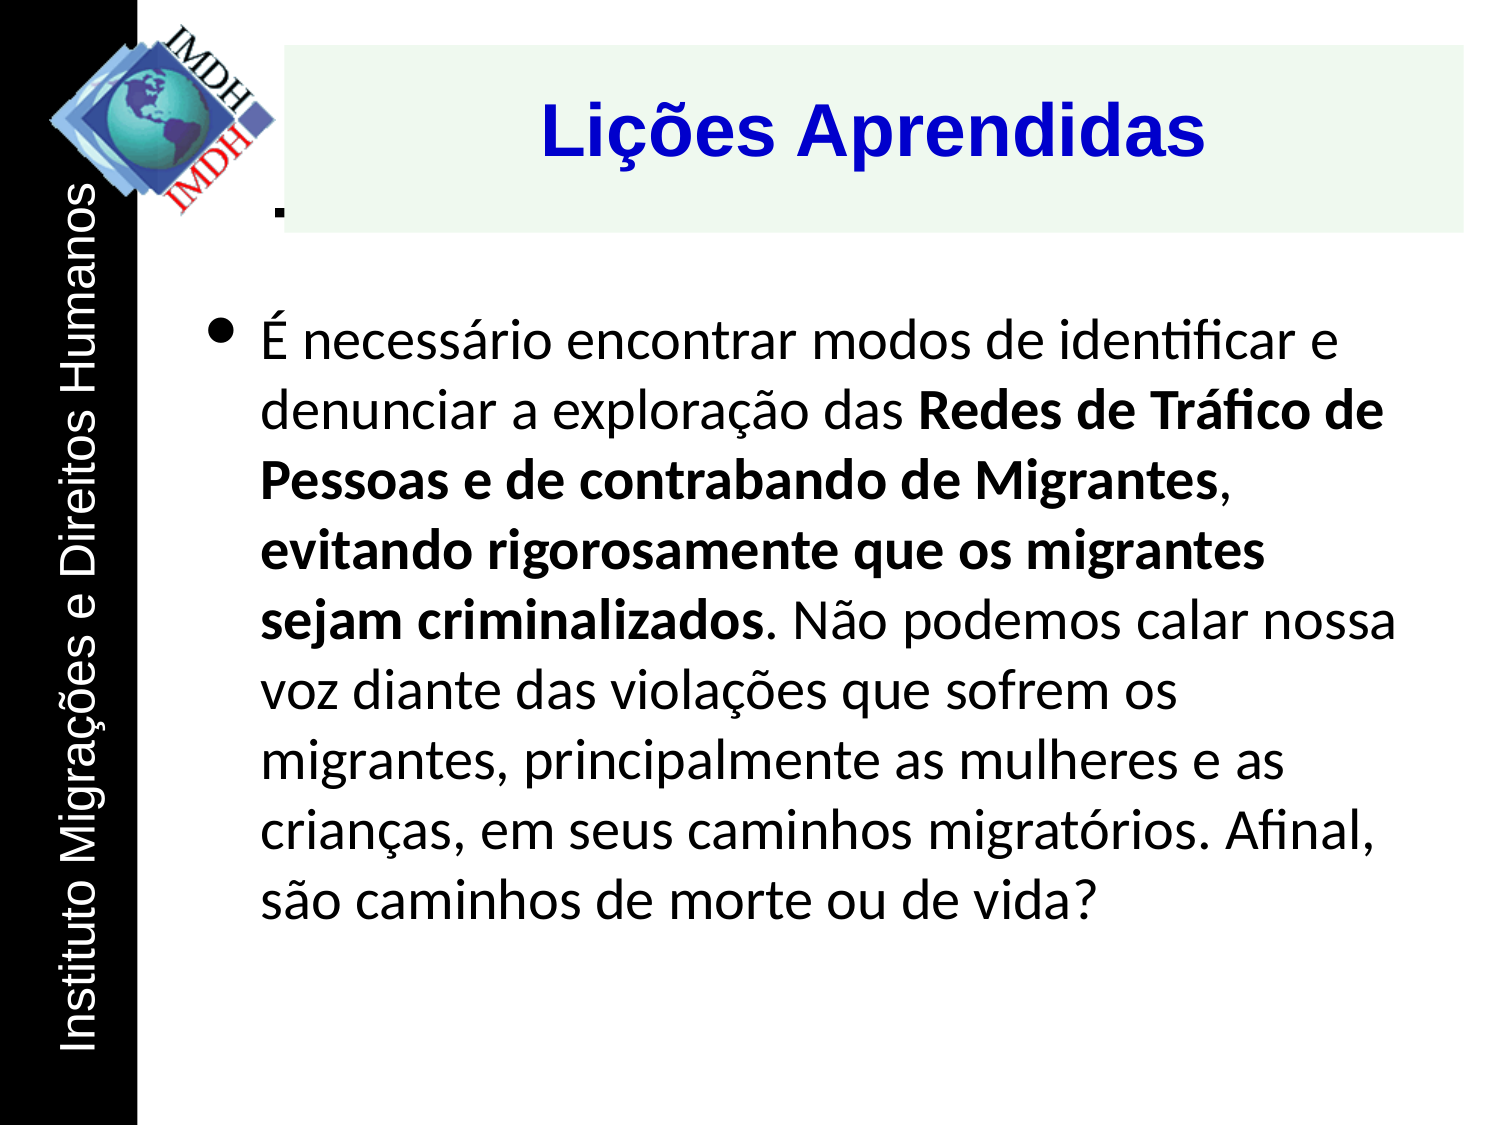

# Lições Aprendidas
É necessário encontrar modos de identificar e denunciar a exploração das Redes de Tráfico de Pessoas e de contrabando de Migrantes, evitando rigorosamente que os migrantes sejam criminalizados. Não podemos calar nossa voz diante das violações que sofrem os migrantes, principalmente as mulheres e as crianças, em seus caminhos migratórios. Afinal, são caminhos de morte ou de vida?